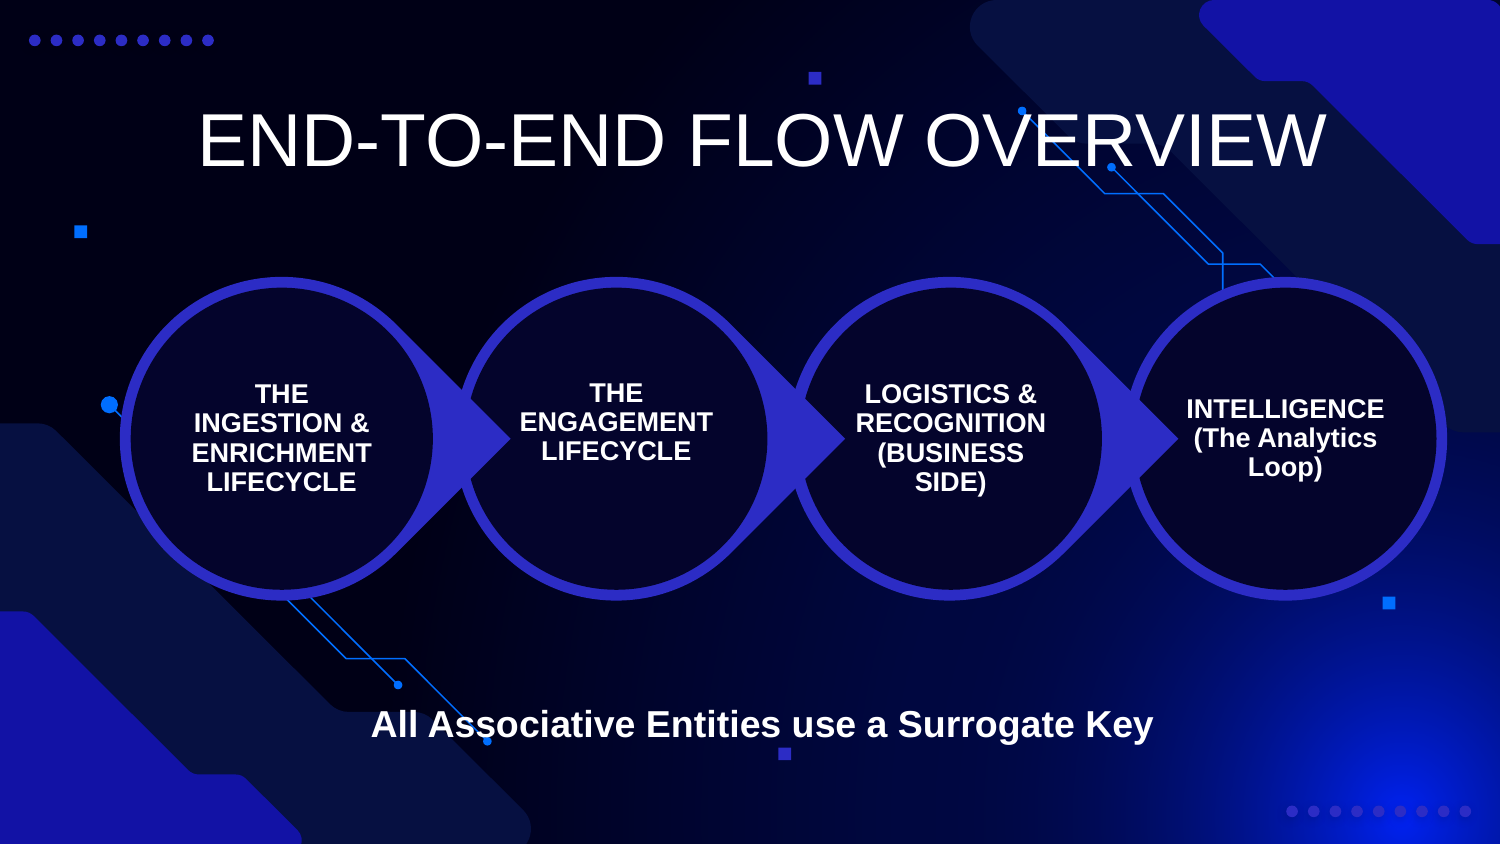

# END-TO-END FLOW OVERVIEW
INTELLIGENCE (The Analytics Loop)
LOGISTICS & RECOGNITION
(BUSINESS SIDE)
THE ENGAGEMENT LIFECYCLE
THE INGESTION & ENRICHMENT LIFECYCLE
All Associative Entities use a Surrogate Key